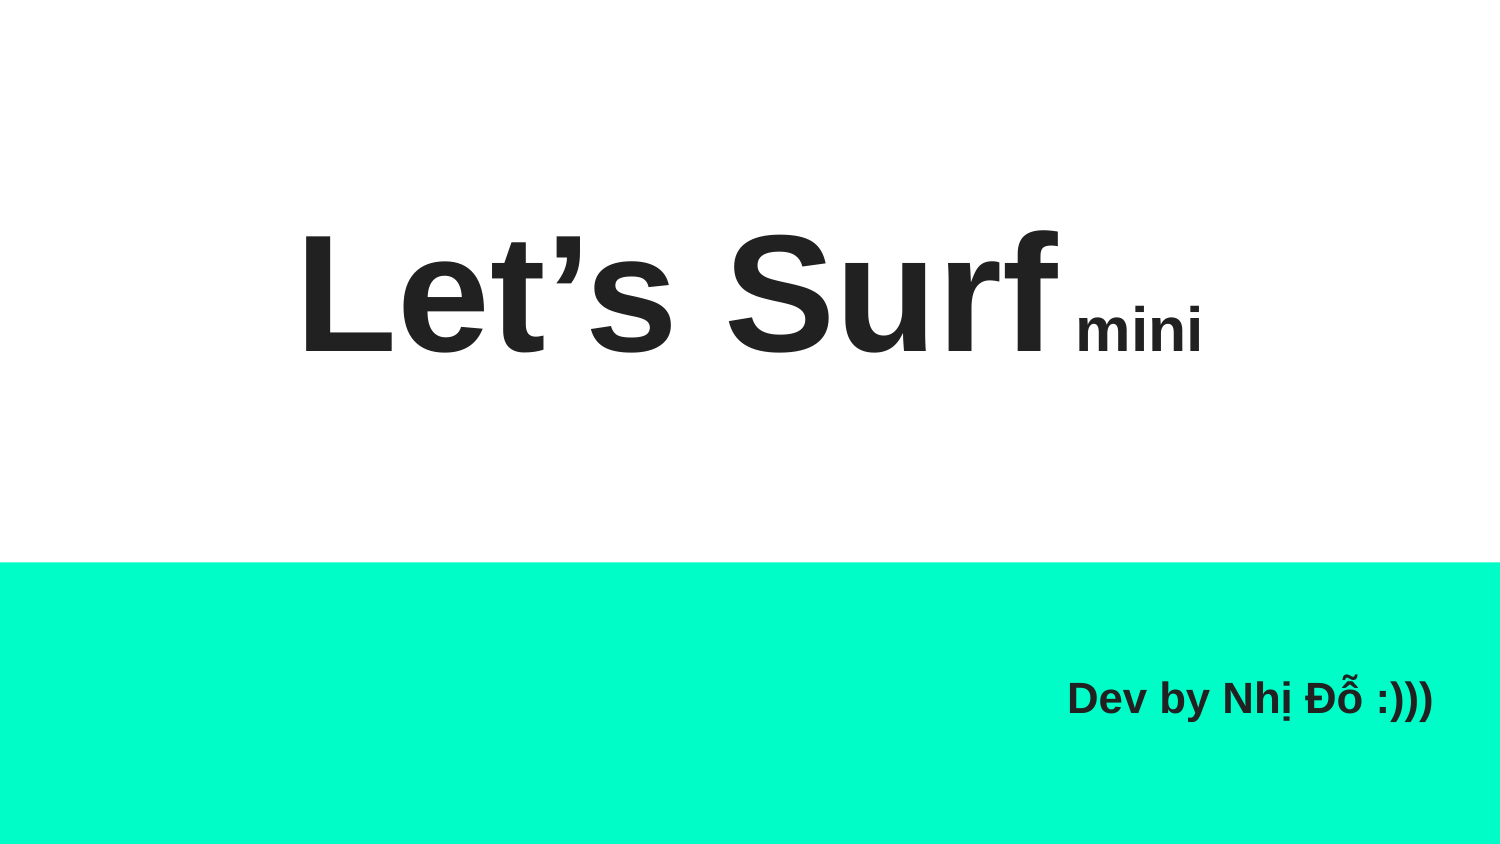

# Let’s Surf mini
Dev by Nhị Đỗ :)))